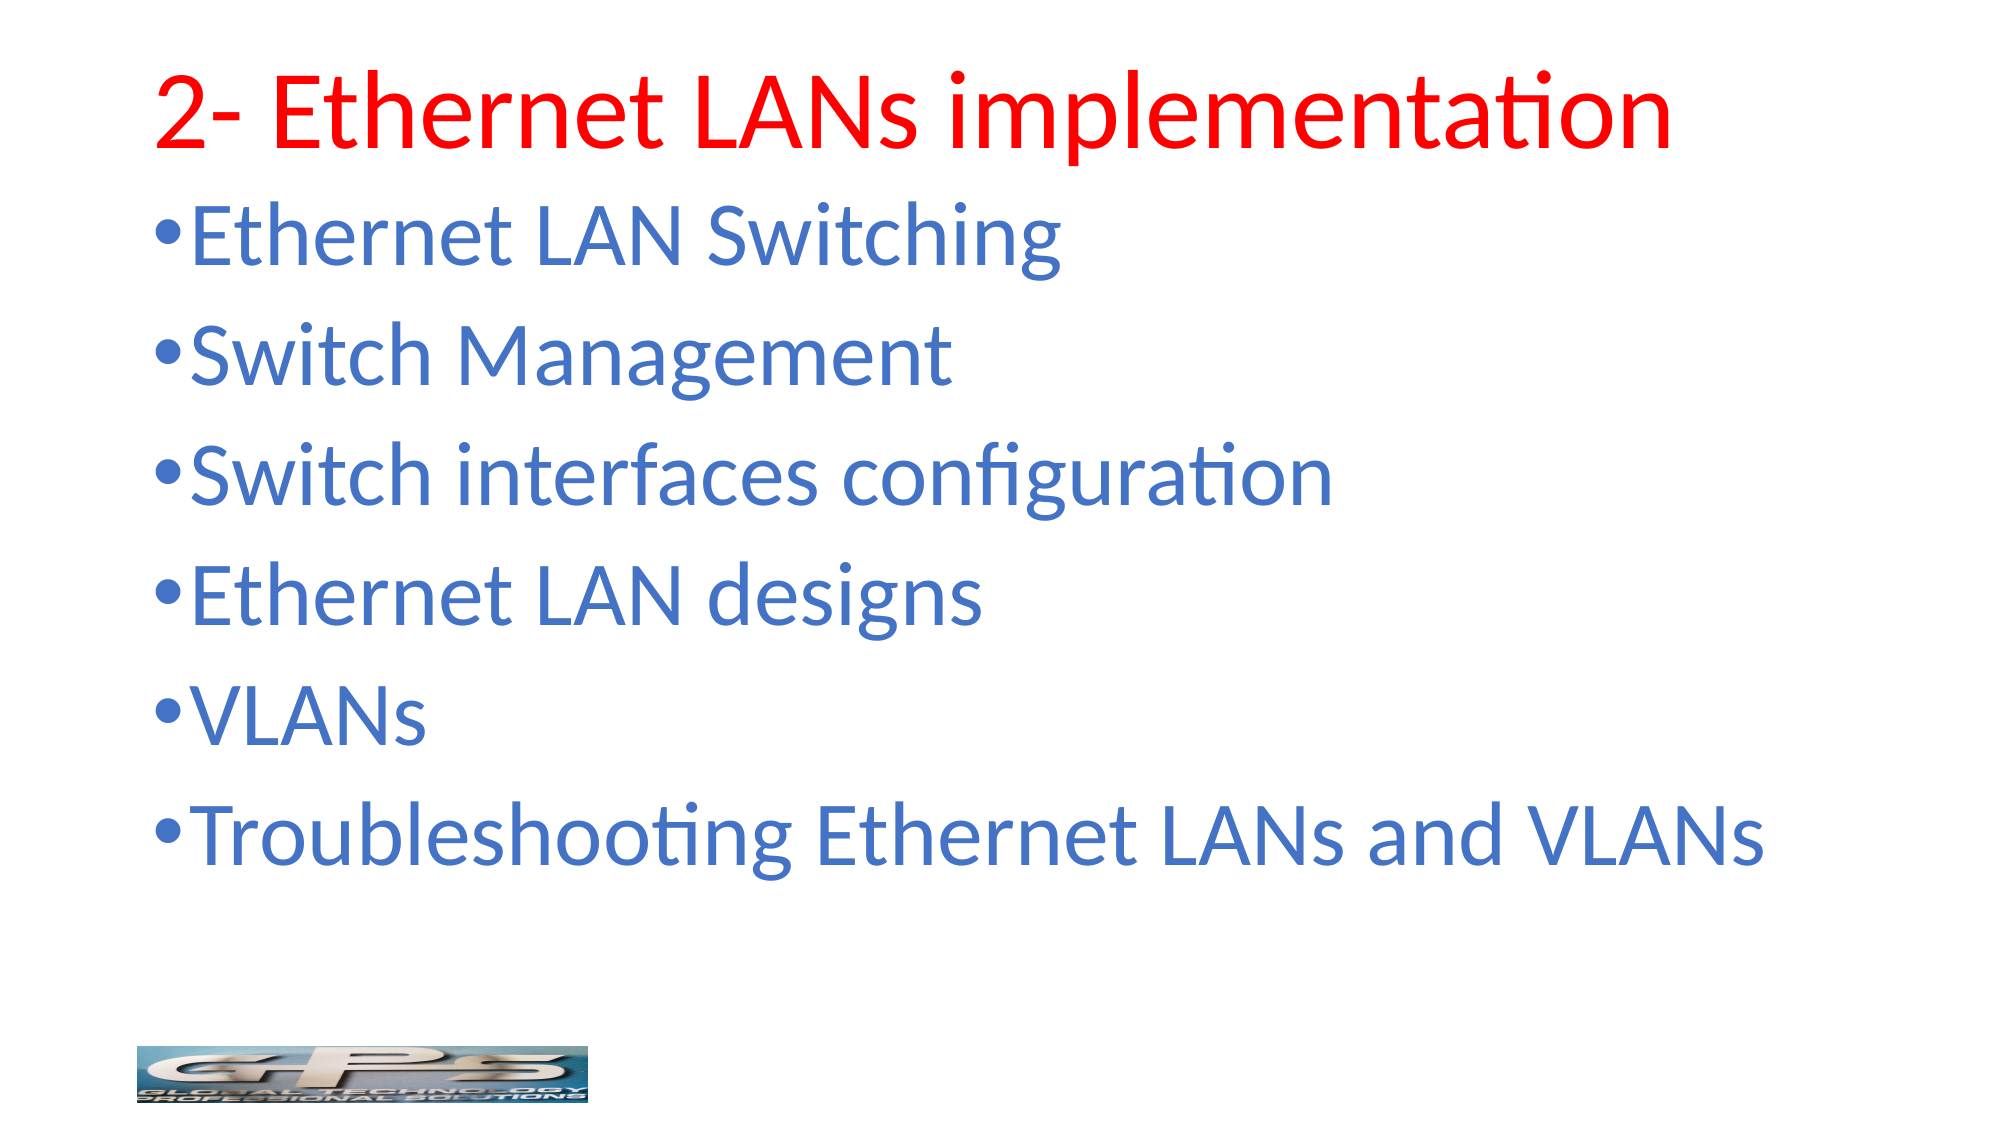

# 2- Ethernet LANs implementation
Ethernet LAN Switching
Switch Management
Switch interfaces configuration
Ethernet LAN designs
VLANs
Troubleshooting Ethernet LANs and VLANs